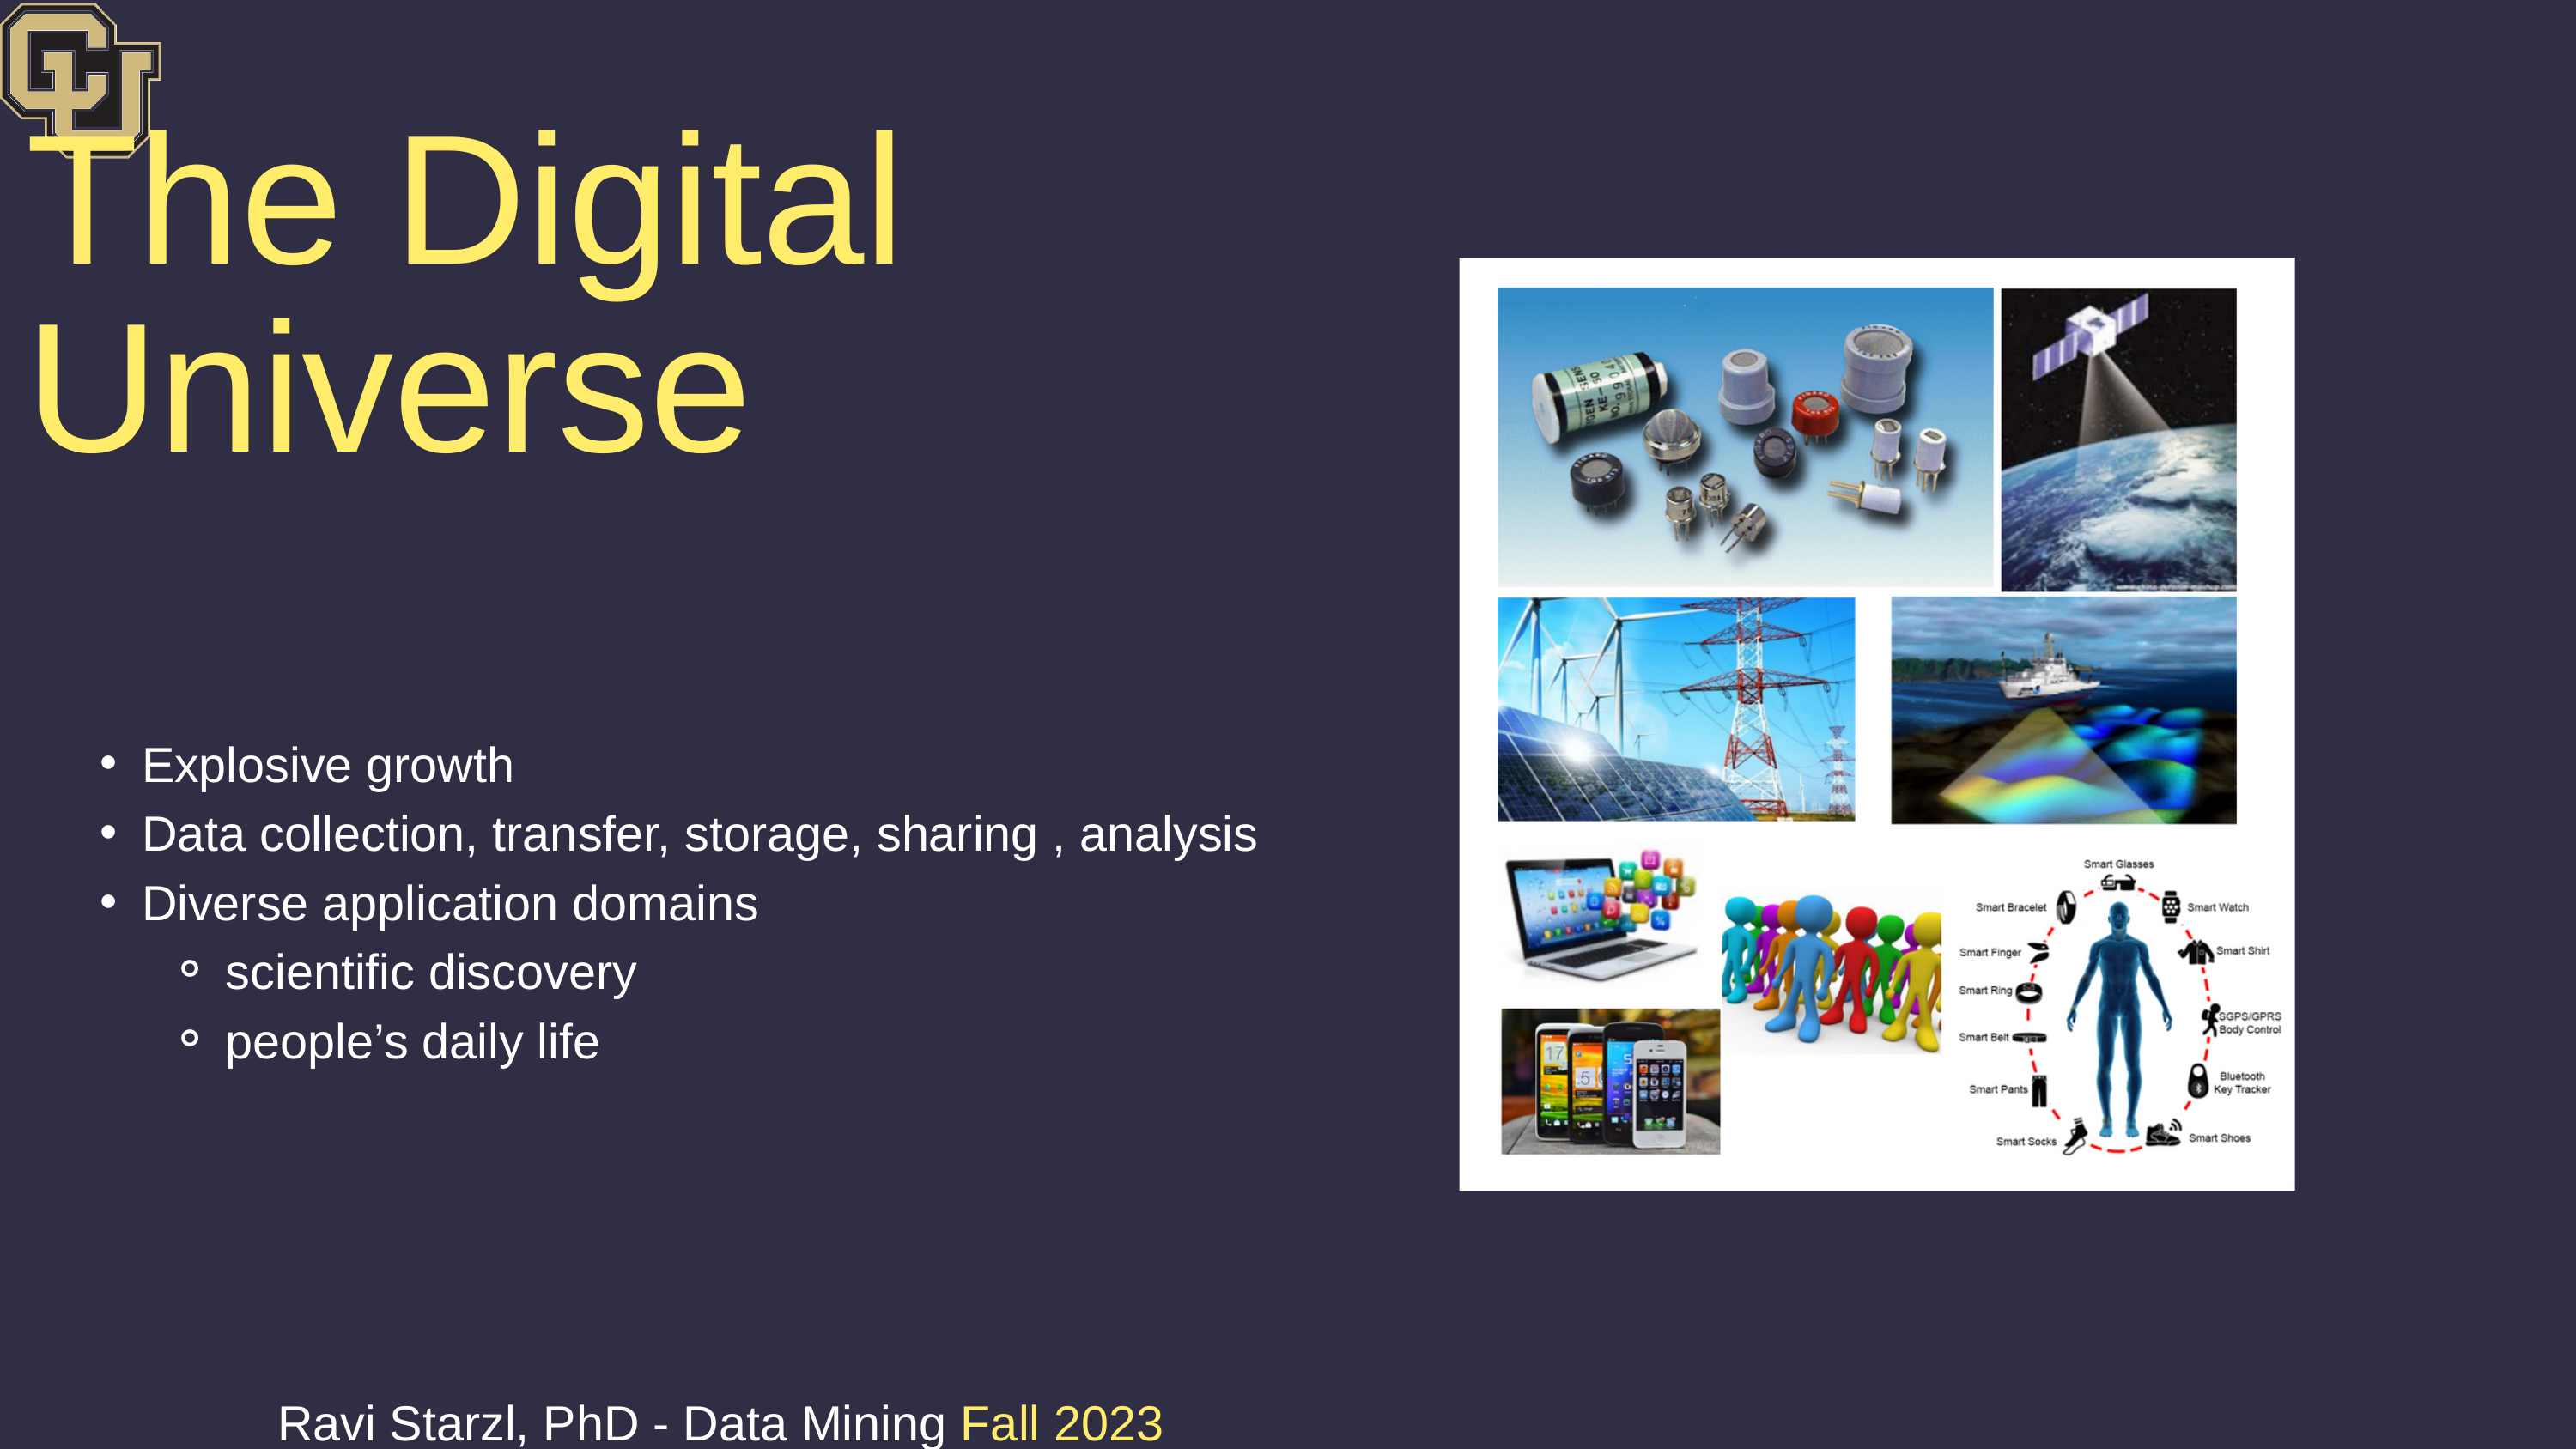

The Digital Universe

Explosive growth
Data collection, transfer, storage, sharing , analysis
Diverse application domains
scientific discovery
people’s daily life
Ravi Starzl, PhD - Data Mining Fall 2023